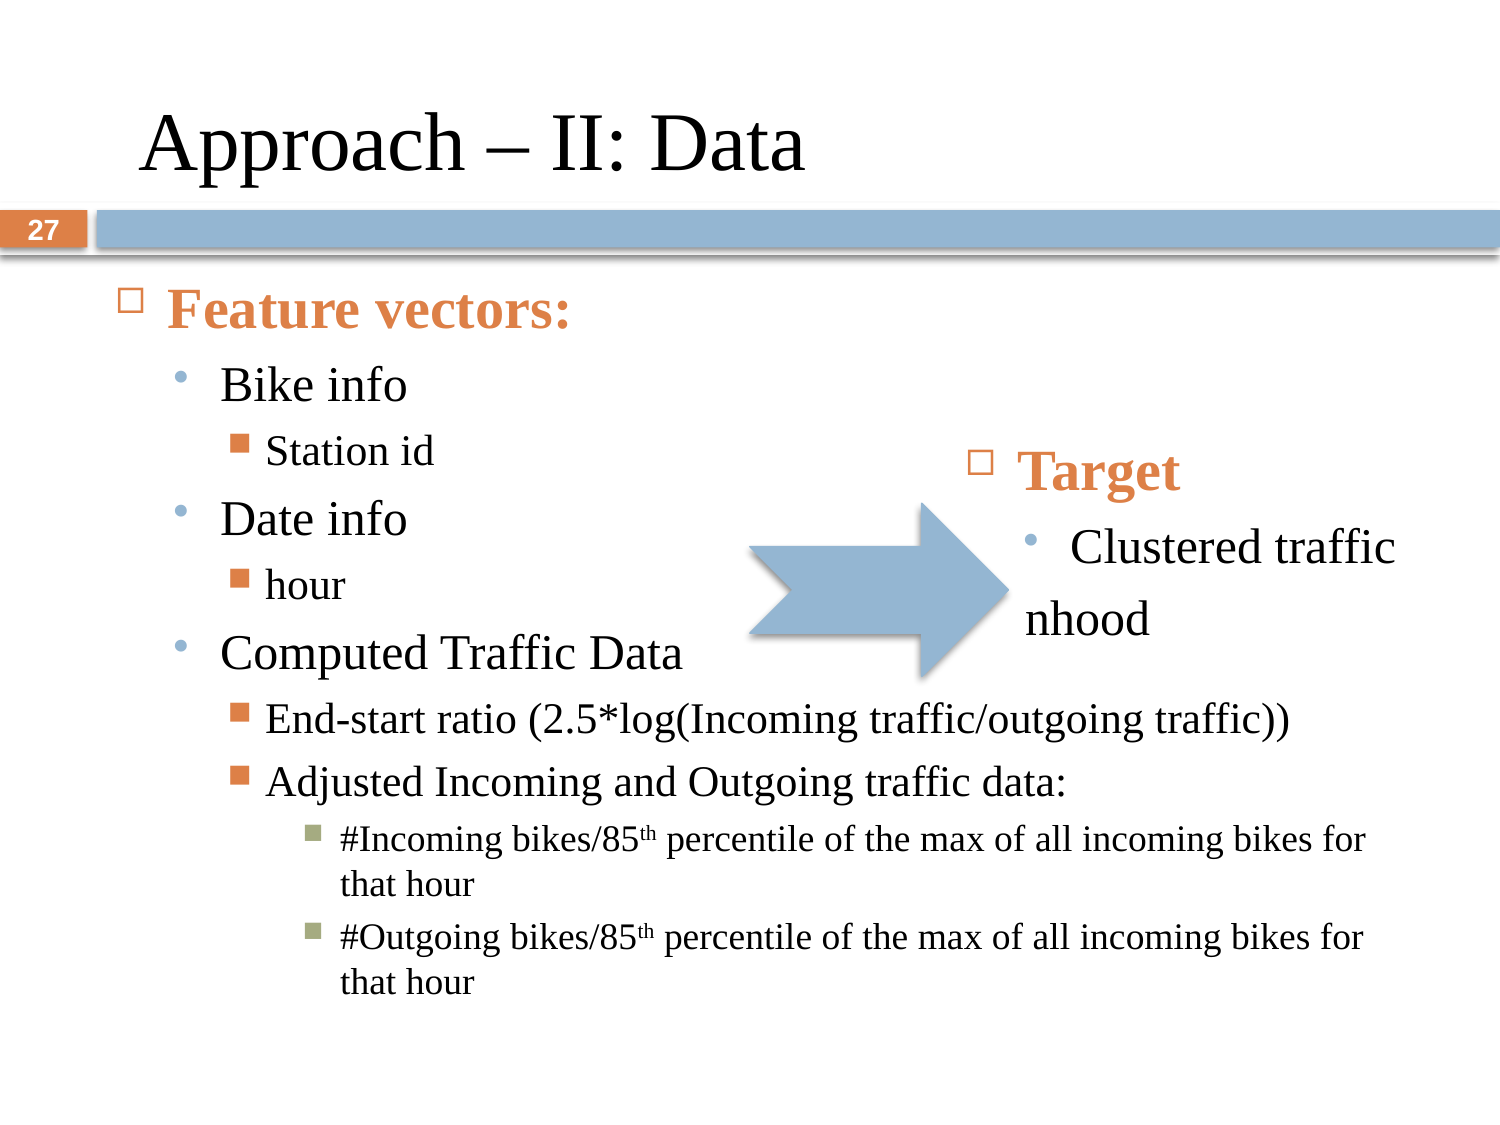

#
Approach – II: Data
27
Feature vectors:
Bike info
Station id
Date info
hour
Computed Traffic Data
End-start ratio (2.5*log(Incoming traffic/outgoing traffic))
Adjusted Incoming and Outgoing traffic data:
#Incoming bikes/85th percentile of the max of all incoming bikes for that hour
#Outgoing bikes/85th percentile of the max of all incoming bikes for that hour

Target
Clustered traffic
nhood